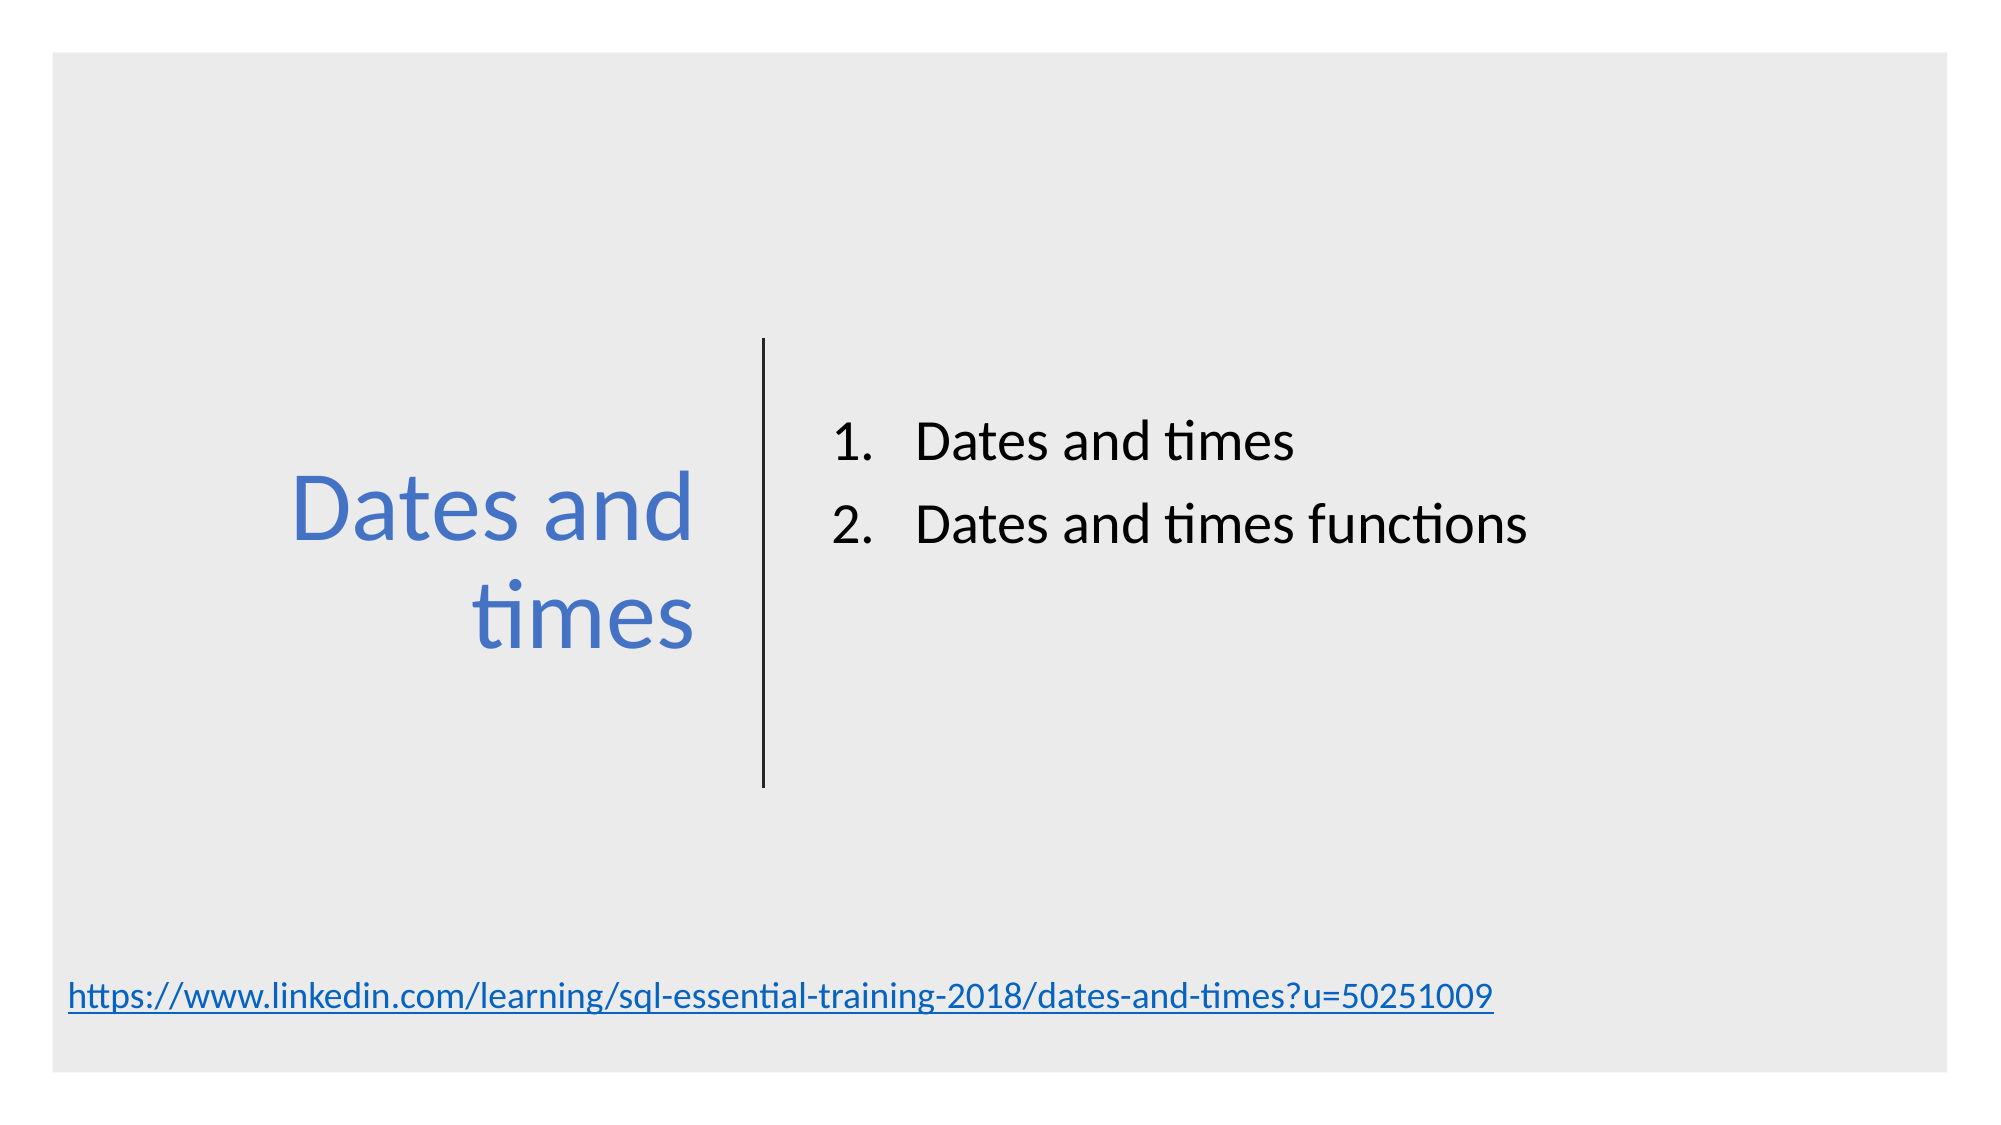

# Dates and times
Dates and times
Dates and times functions

https://www.linkedin.com/learning/sql-essential-training-2018/dates-and-times?u=50251009